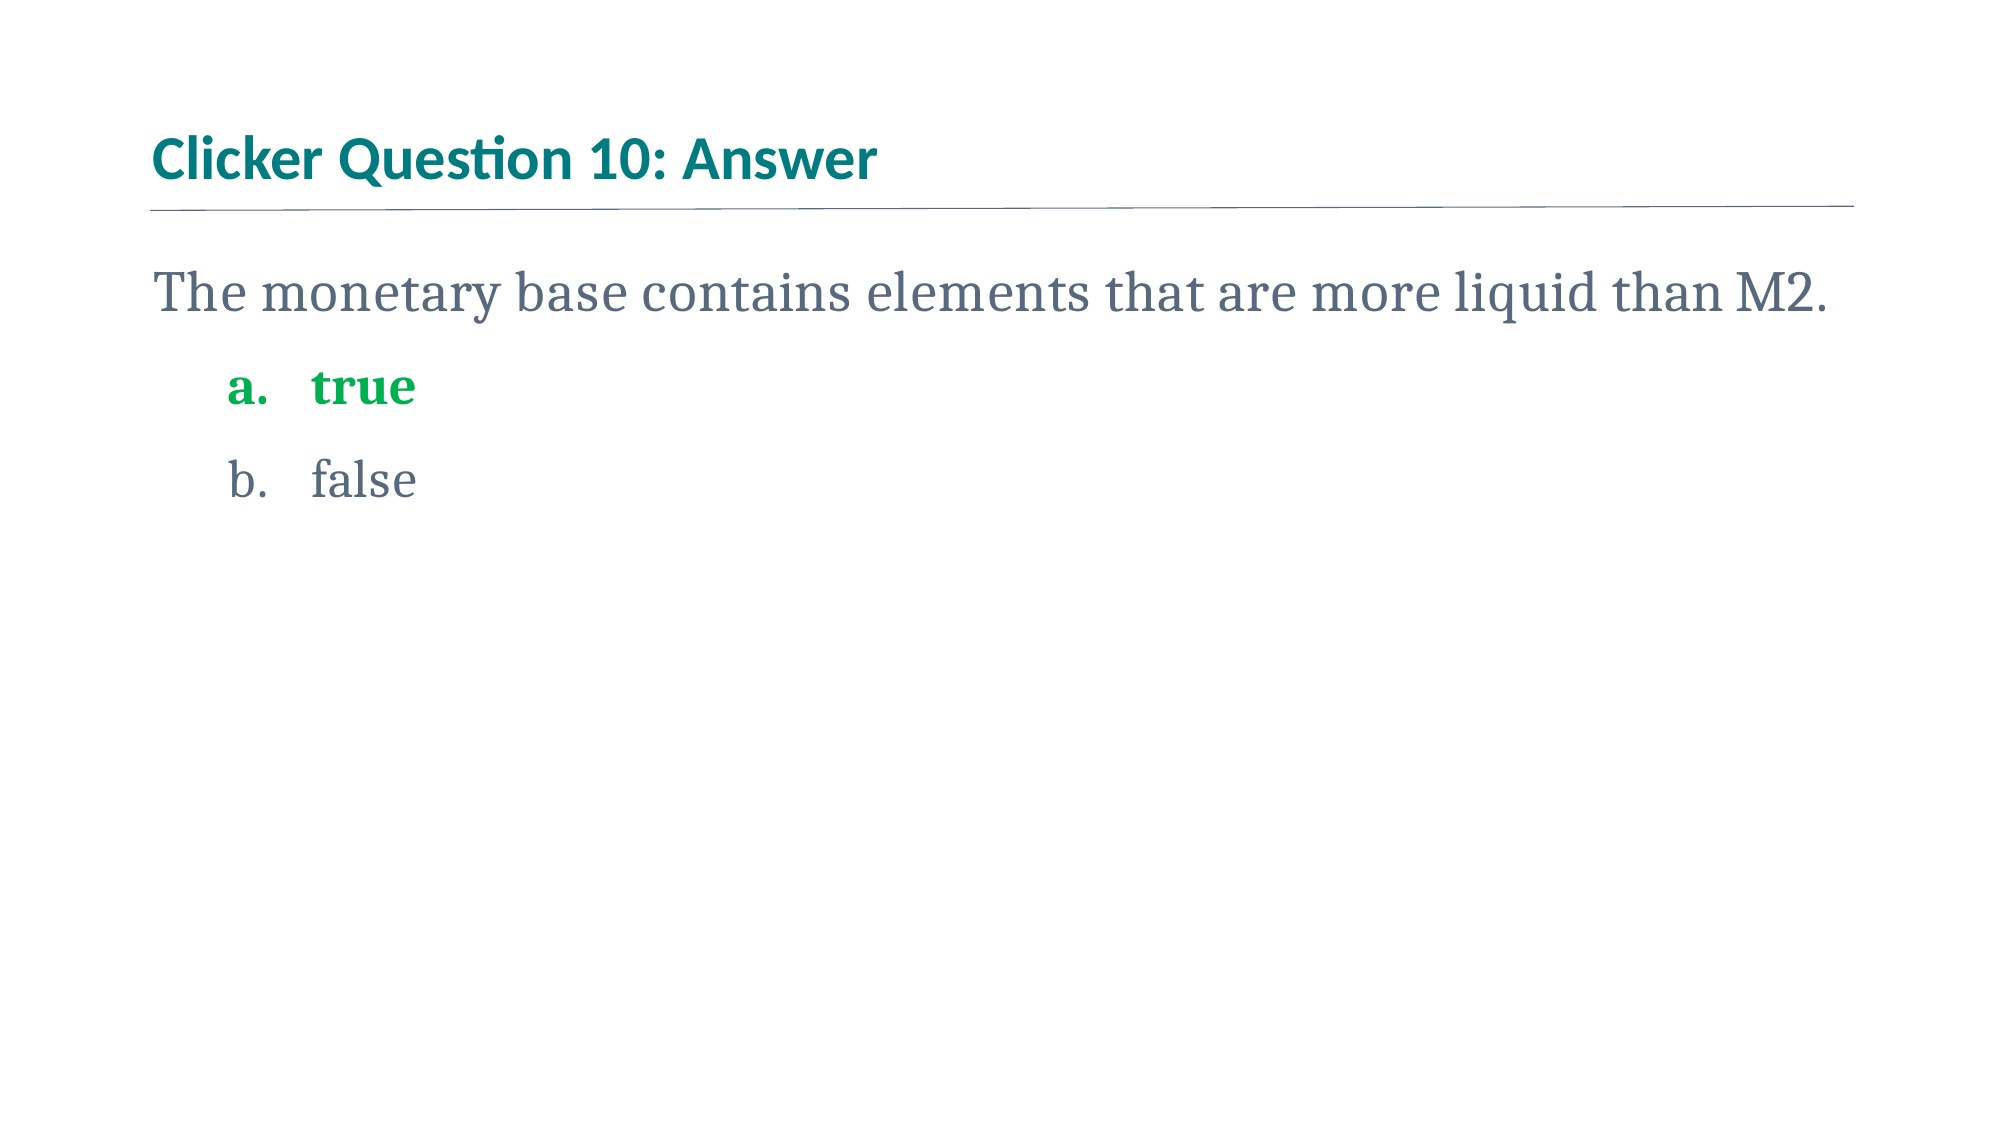

# Clicker Question 10: Answer
The monetary base contains elements that are more liquid than M2.
true
false